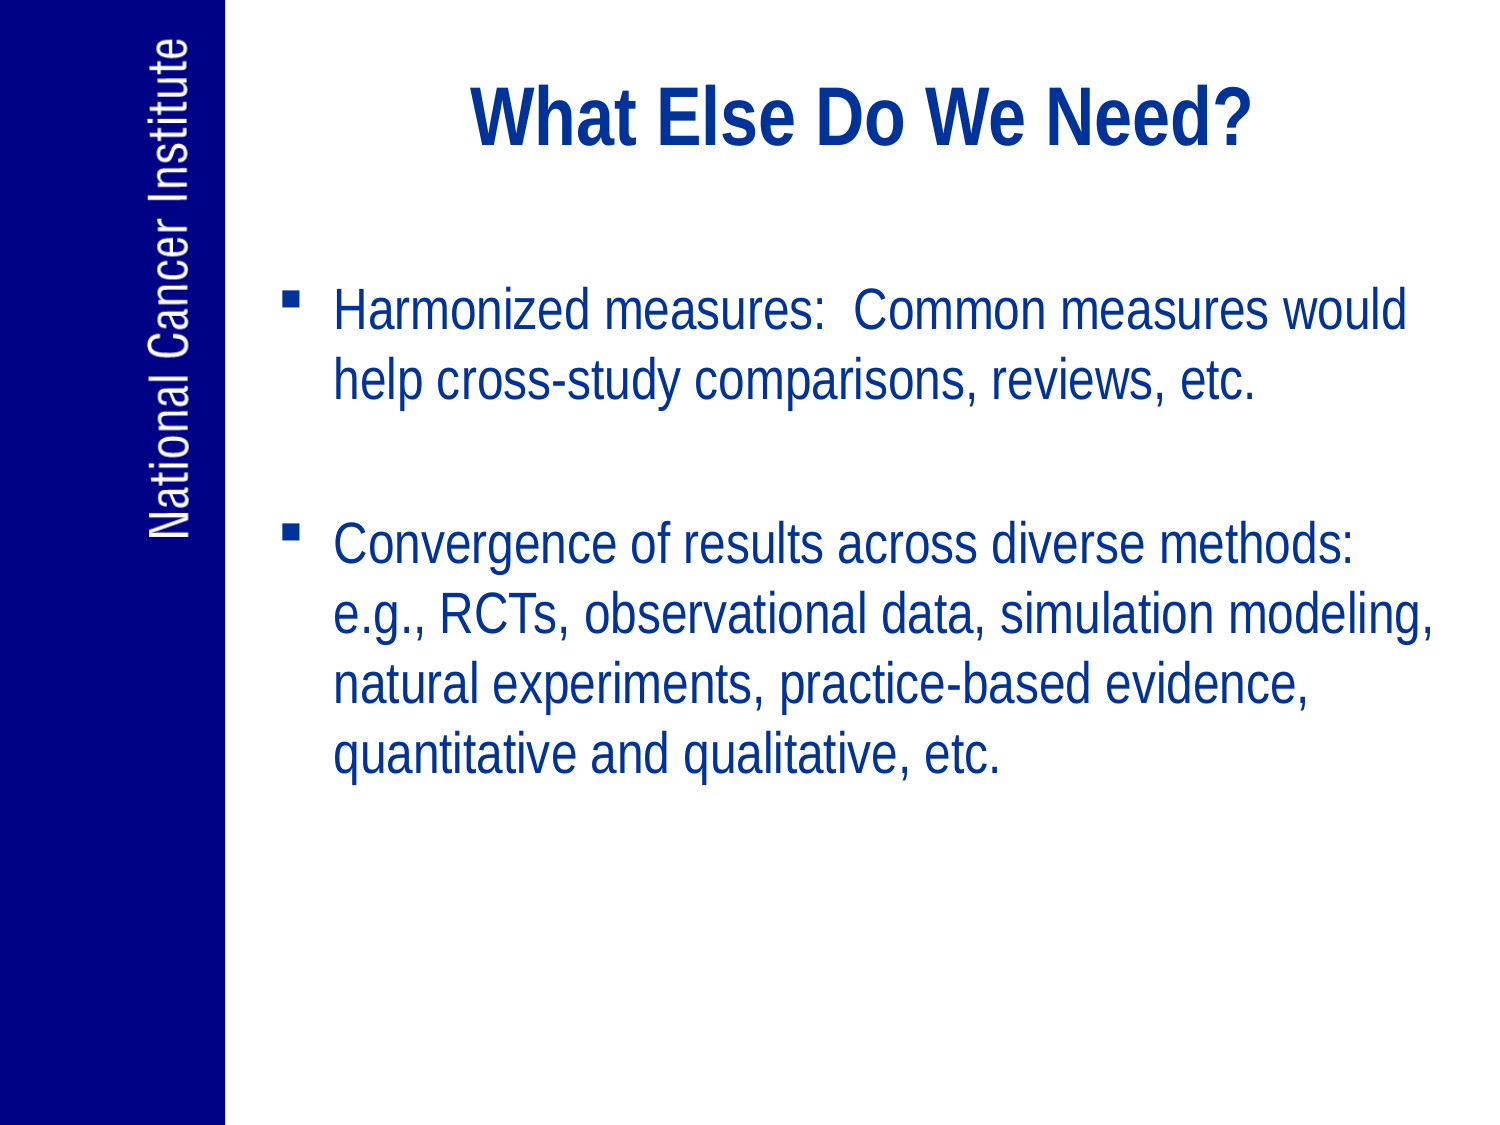

# What Else Do We Need?
Harmonized measures:  Common measures would help cross-study comparisons, reviews, etc.

Convergence of results across diverse methods: e.g., RCTs, observational data, simulation modeling, natural experiments, practice-based evidence, quantitative and qualitative, etc.